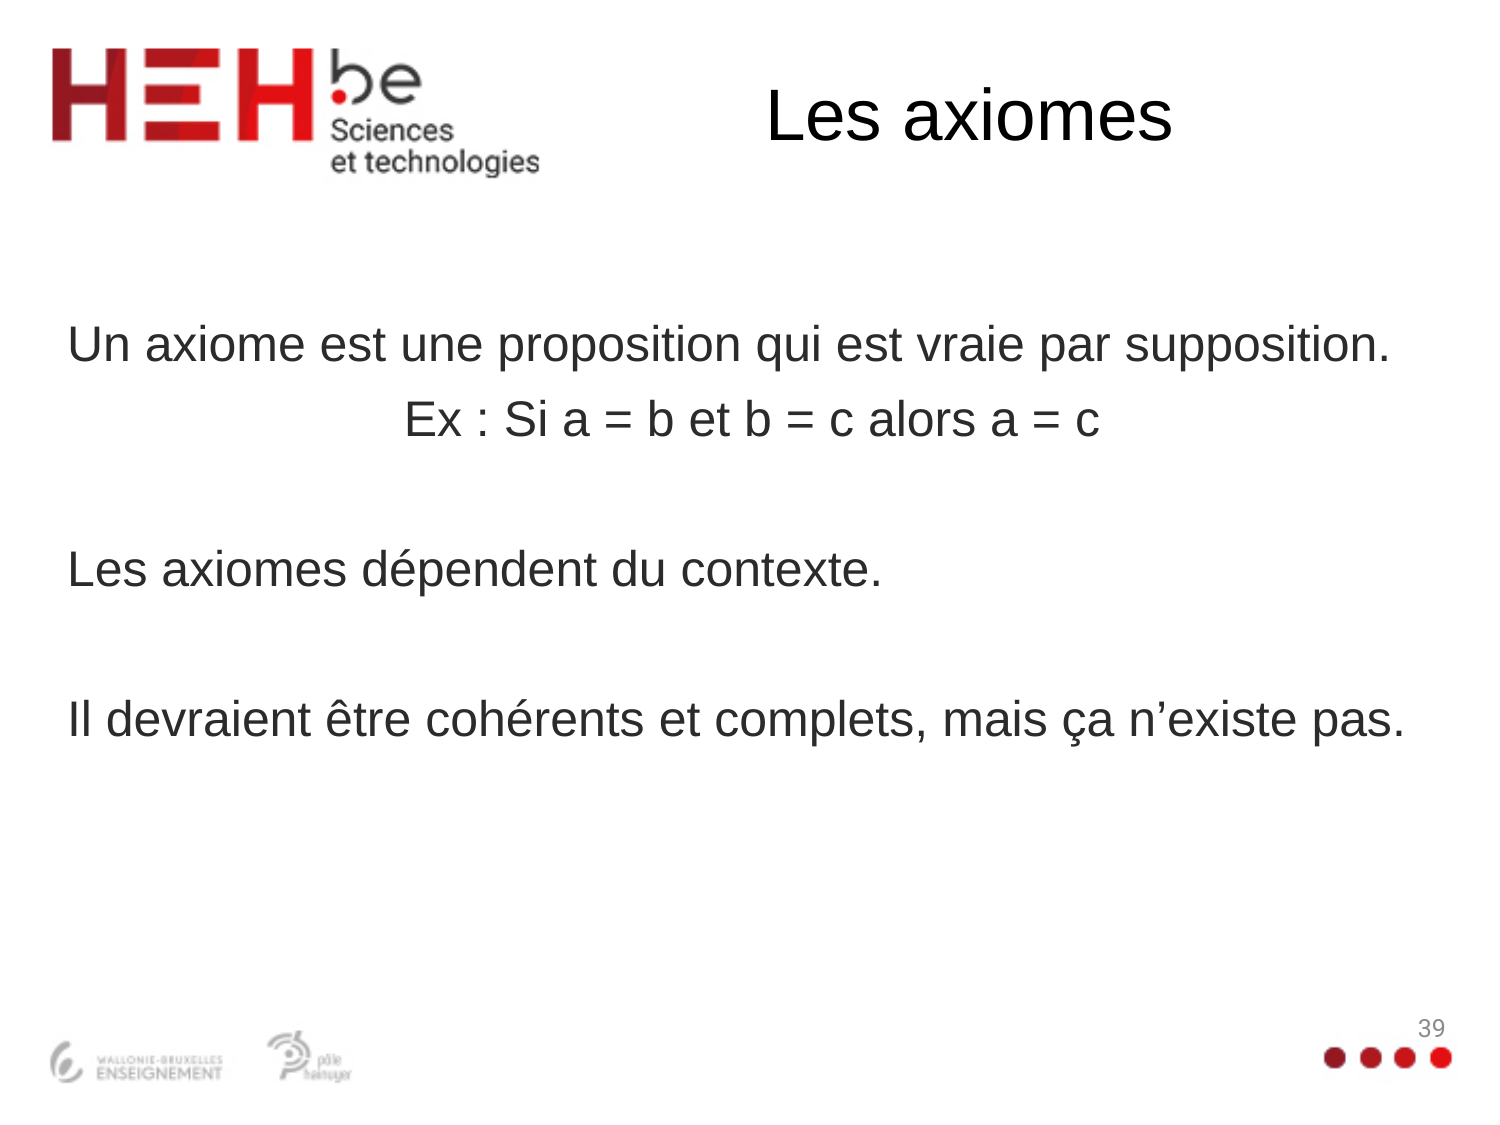

# Les axiomes
Un axiome est une proposition qui est vraie par supposition.
Ex : Si a = b et b = c alors a = c

Les axiomes dépendent du contexte.

Il devraient être cohérents et complets, mais ça n’existe pas.
39